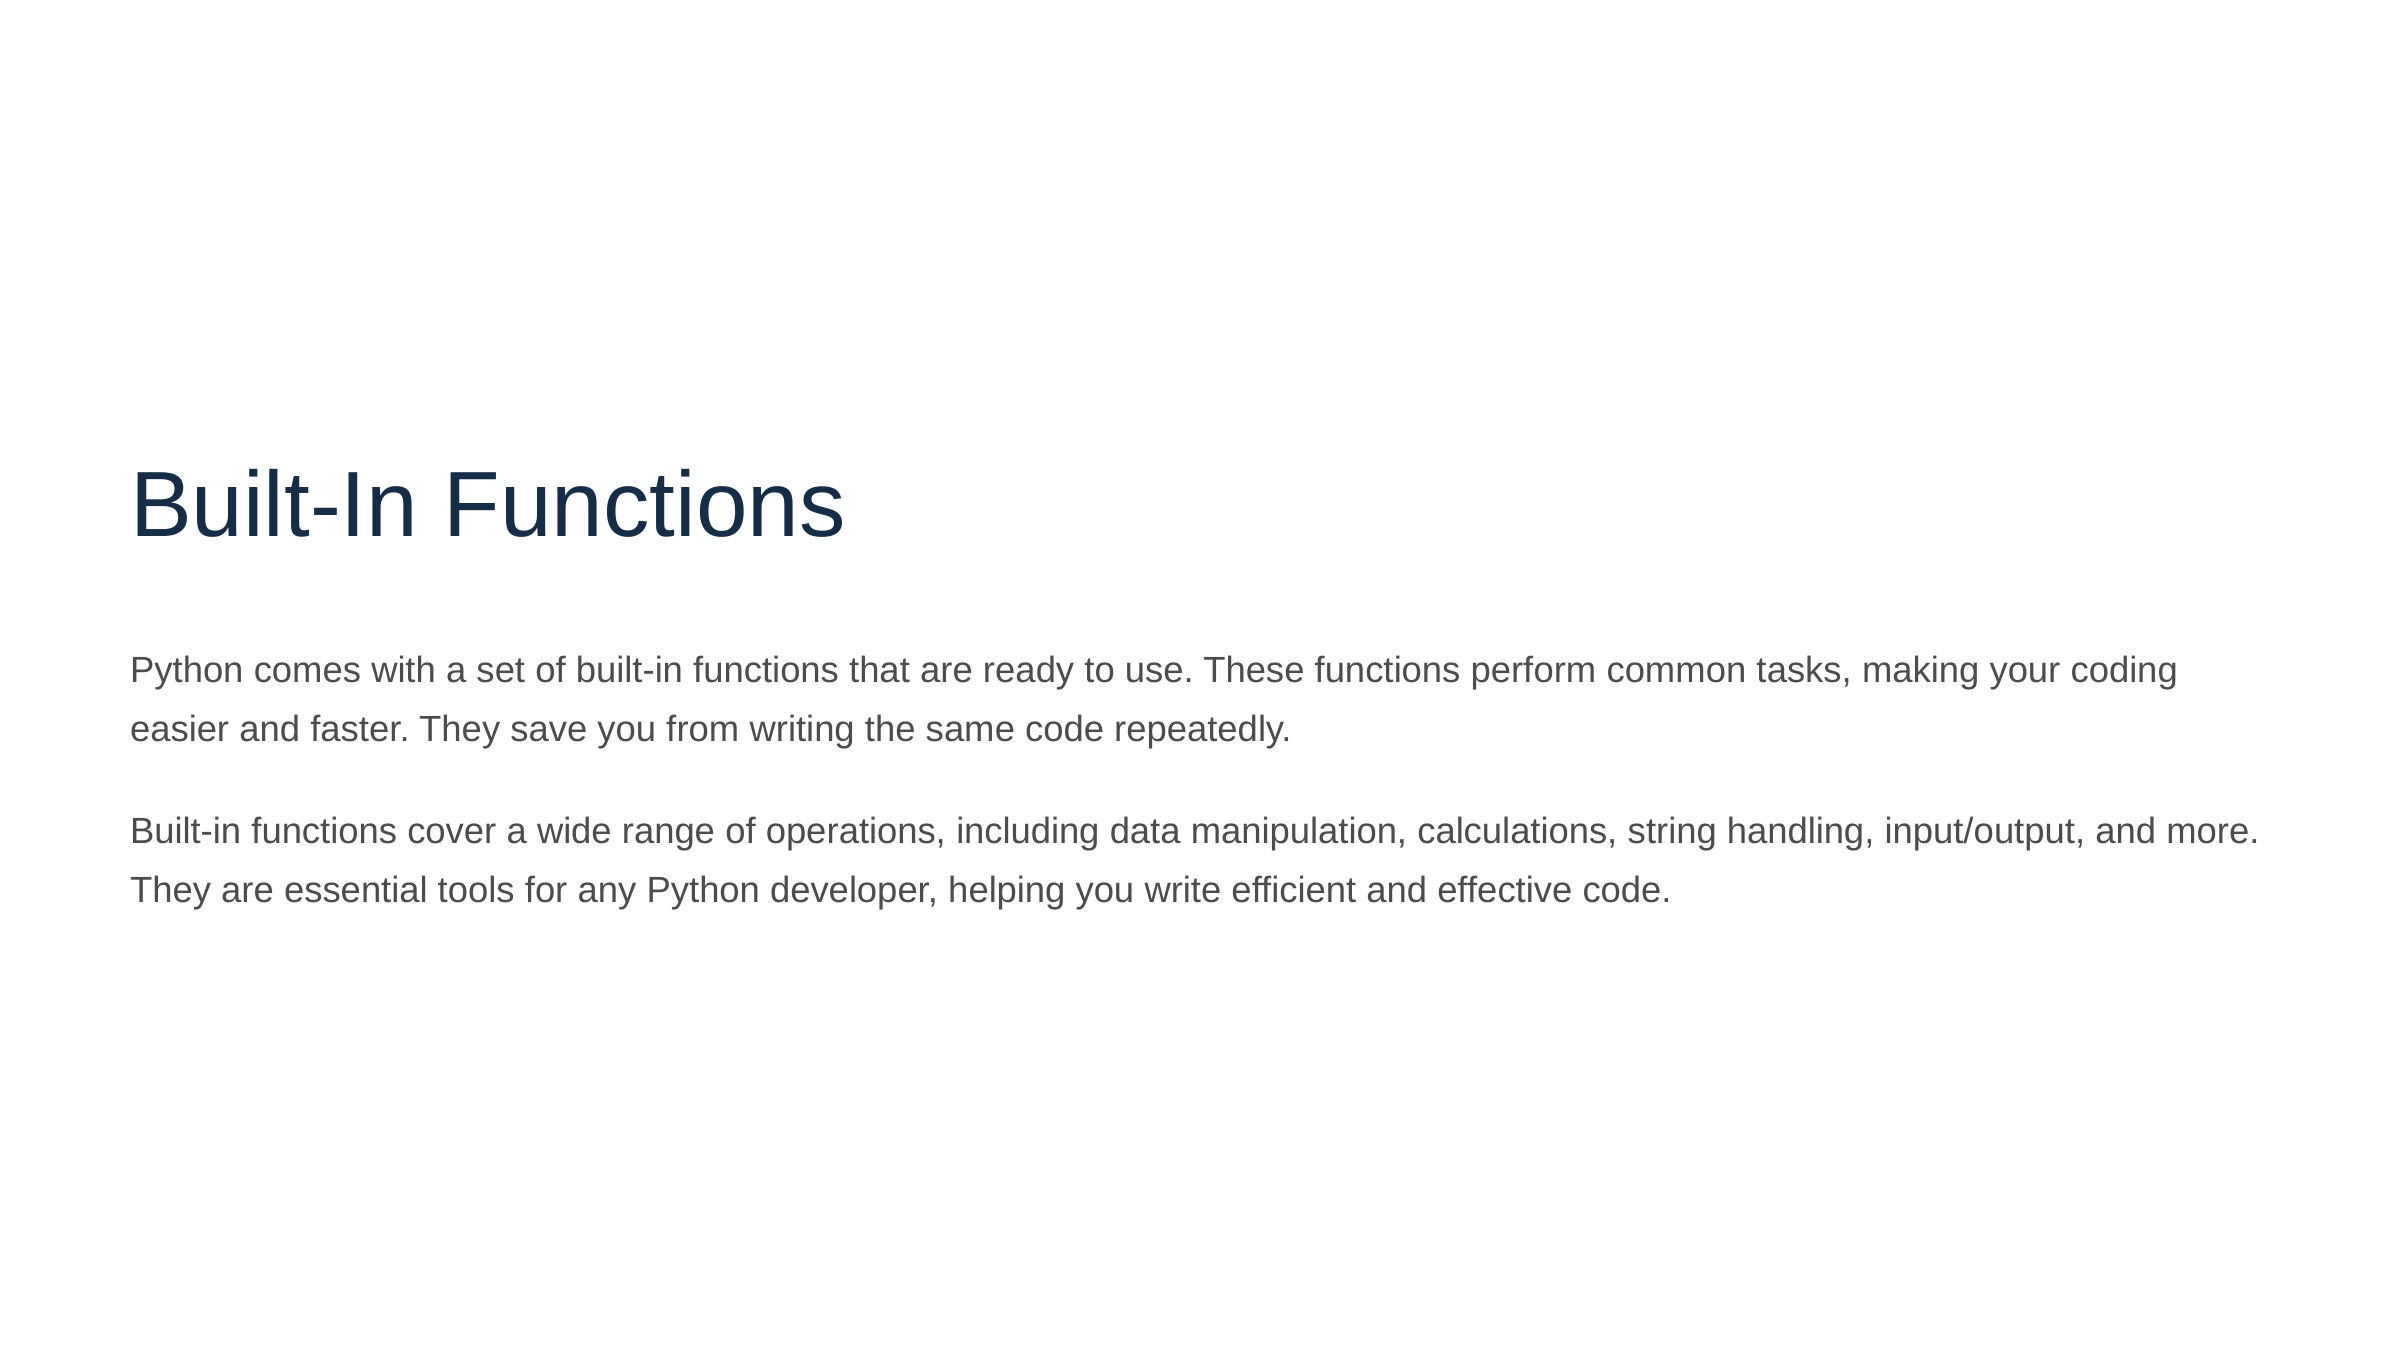

Built-In Functions
Python comes with a set of built-in functions that are ready to use. These functions perform common tasks, making your coding easier and faster. They save you from writing the same code repeatedly.
Built-in functions cover a wide range of operations, including data manipulation, calculations, string handling, input/output, and more. They are essential tools for any Python developer, helping you write efficient and effective code.